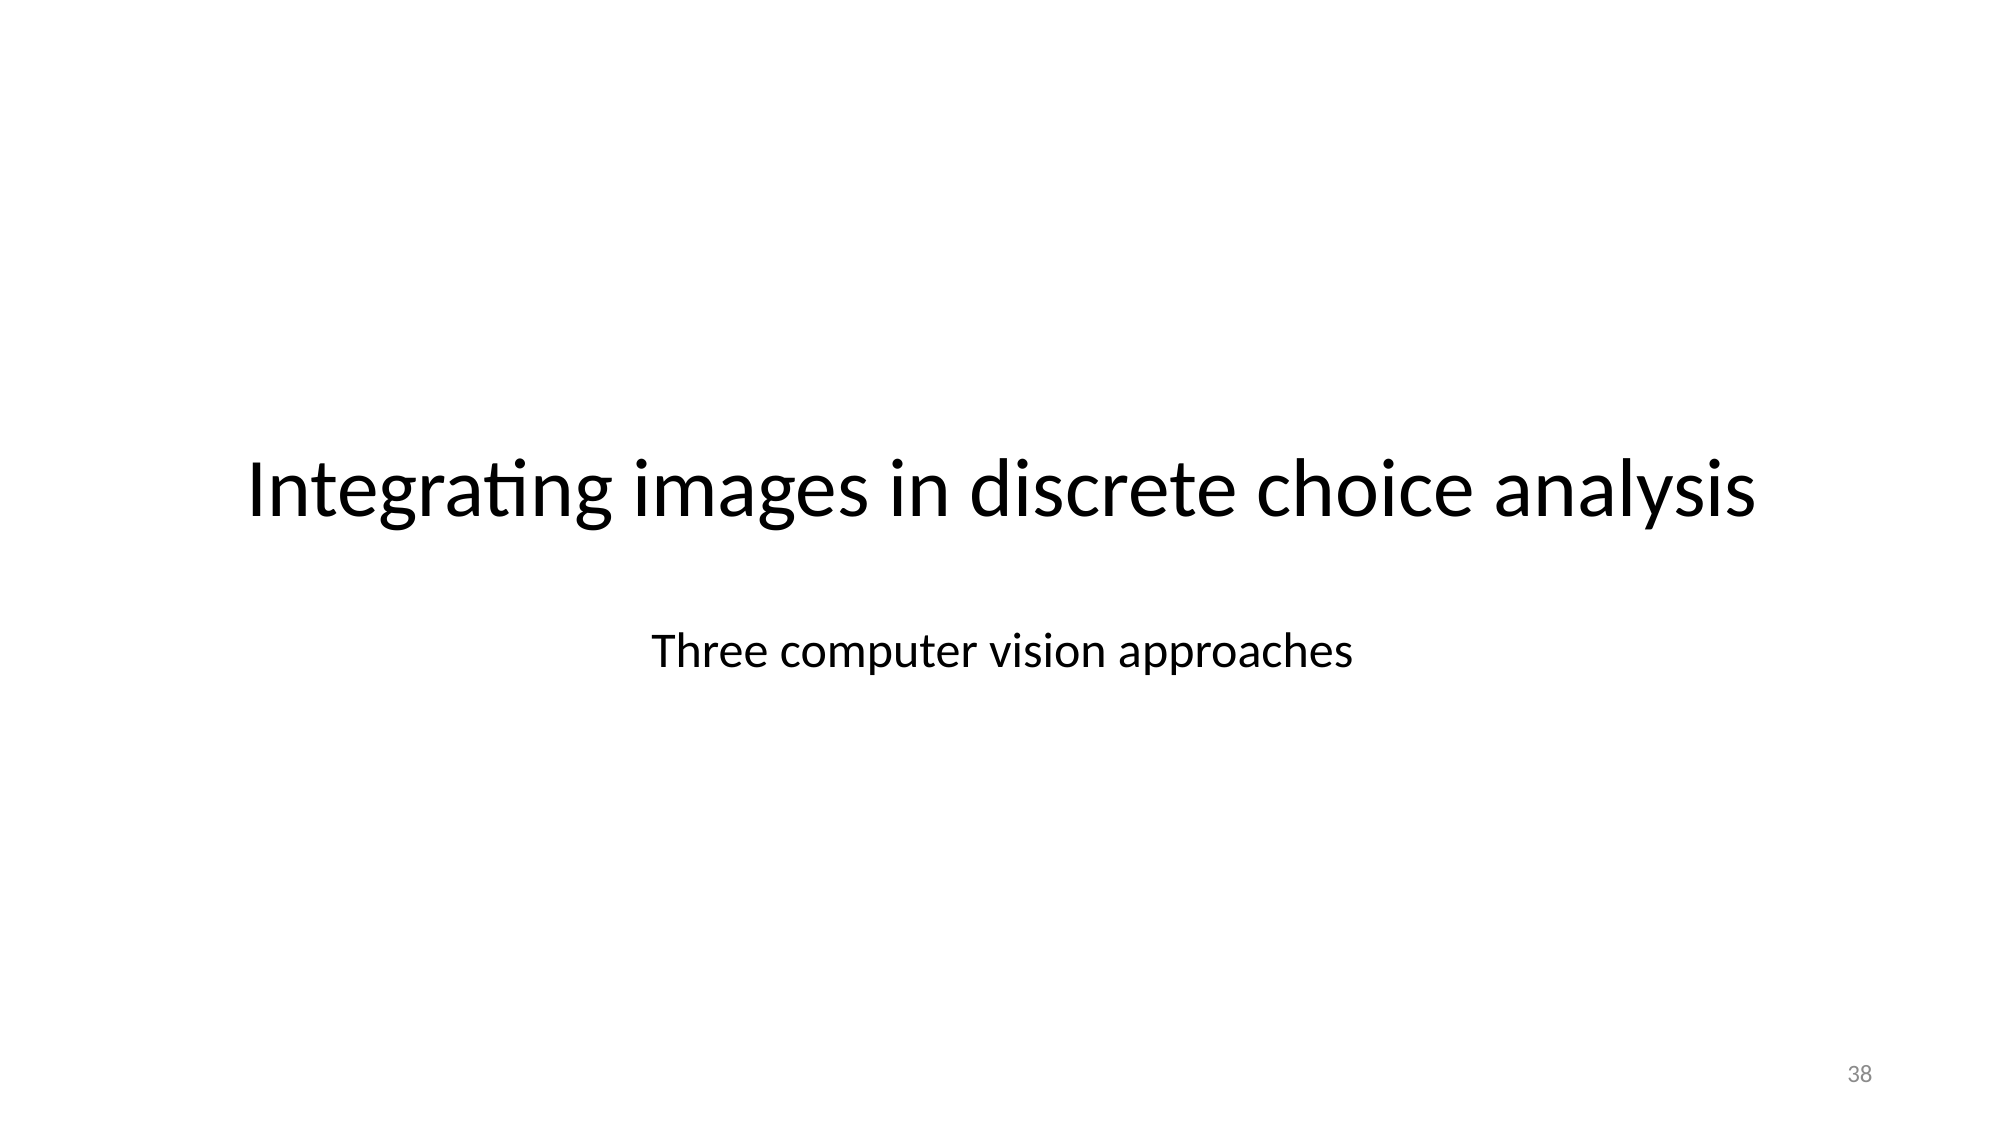

# Integrating images in discrete choice analysis Three computer vision approaches

38